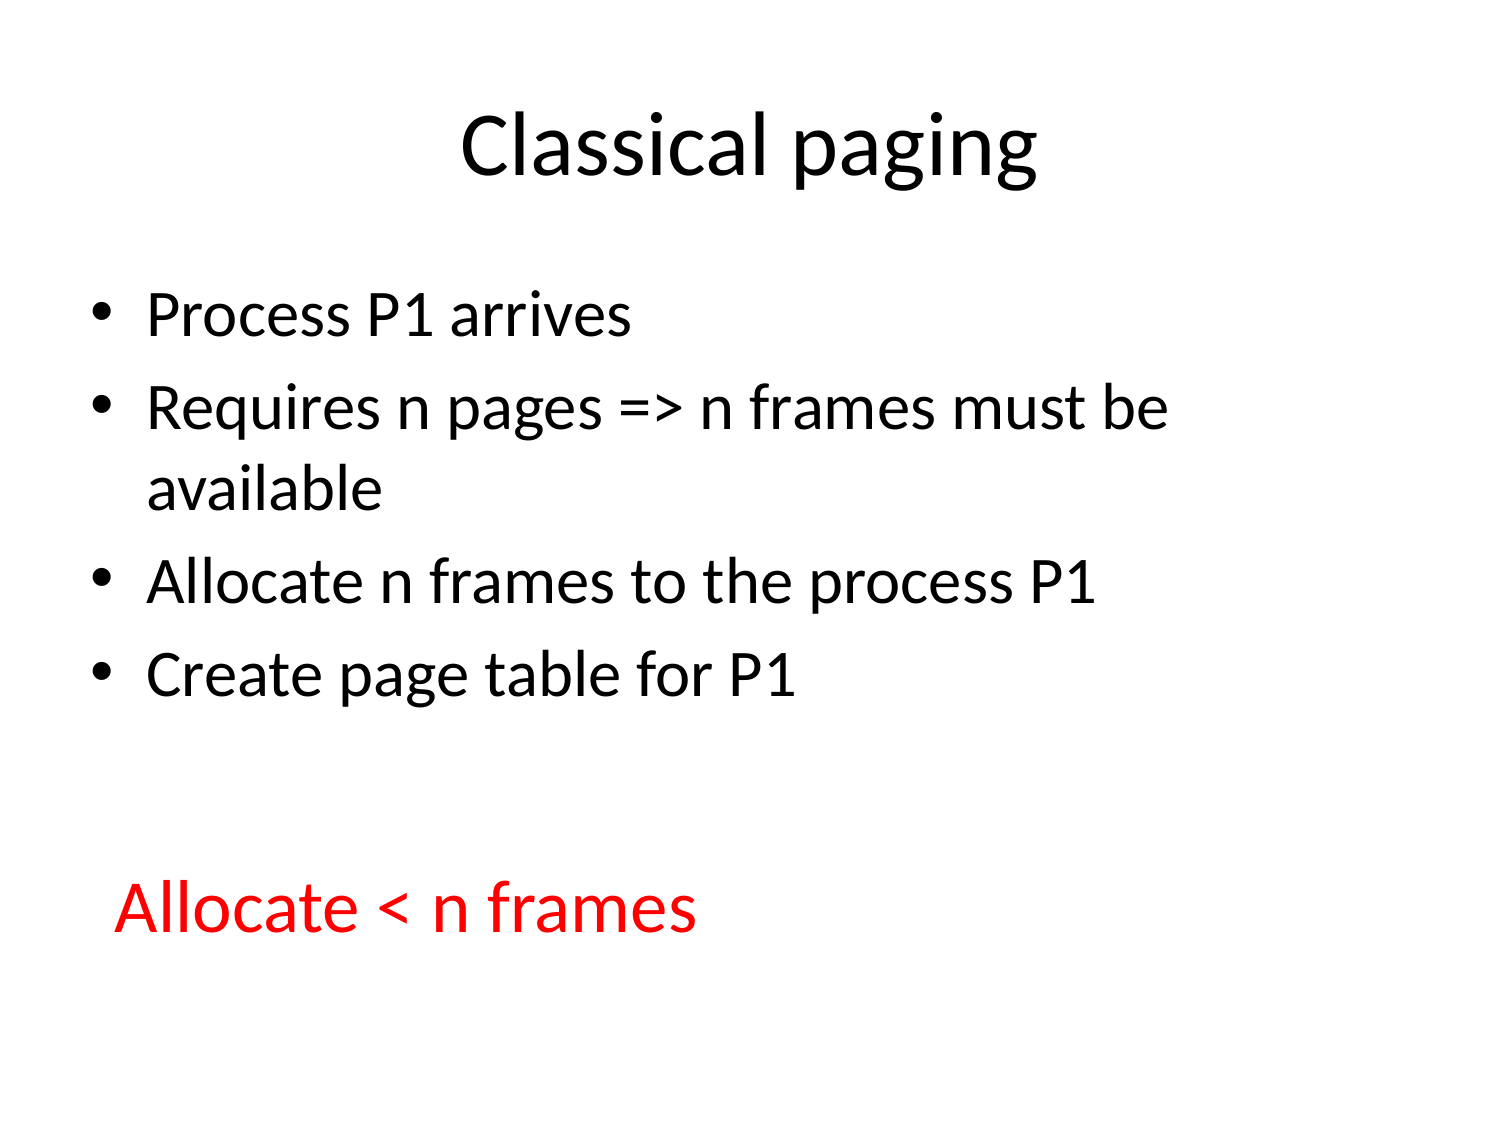

# Classical paging
Process P1 arrives
Requires n pages => n frames must be available
Allocate n frames to the process P1
Create page table for P1

Allocate < n frames